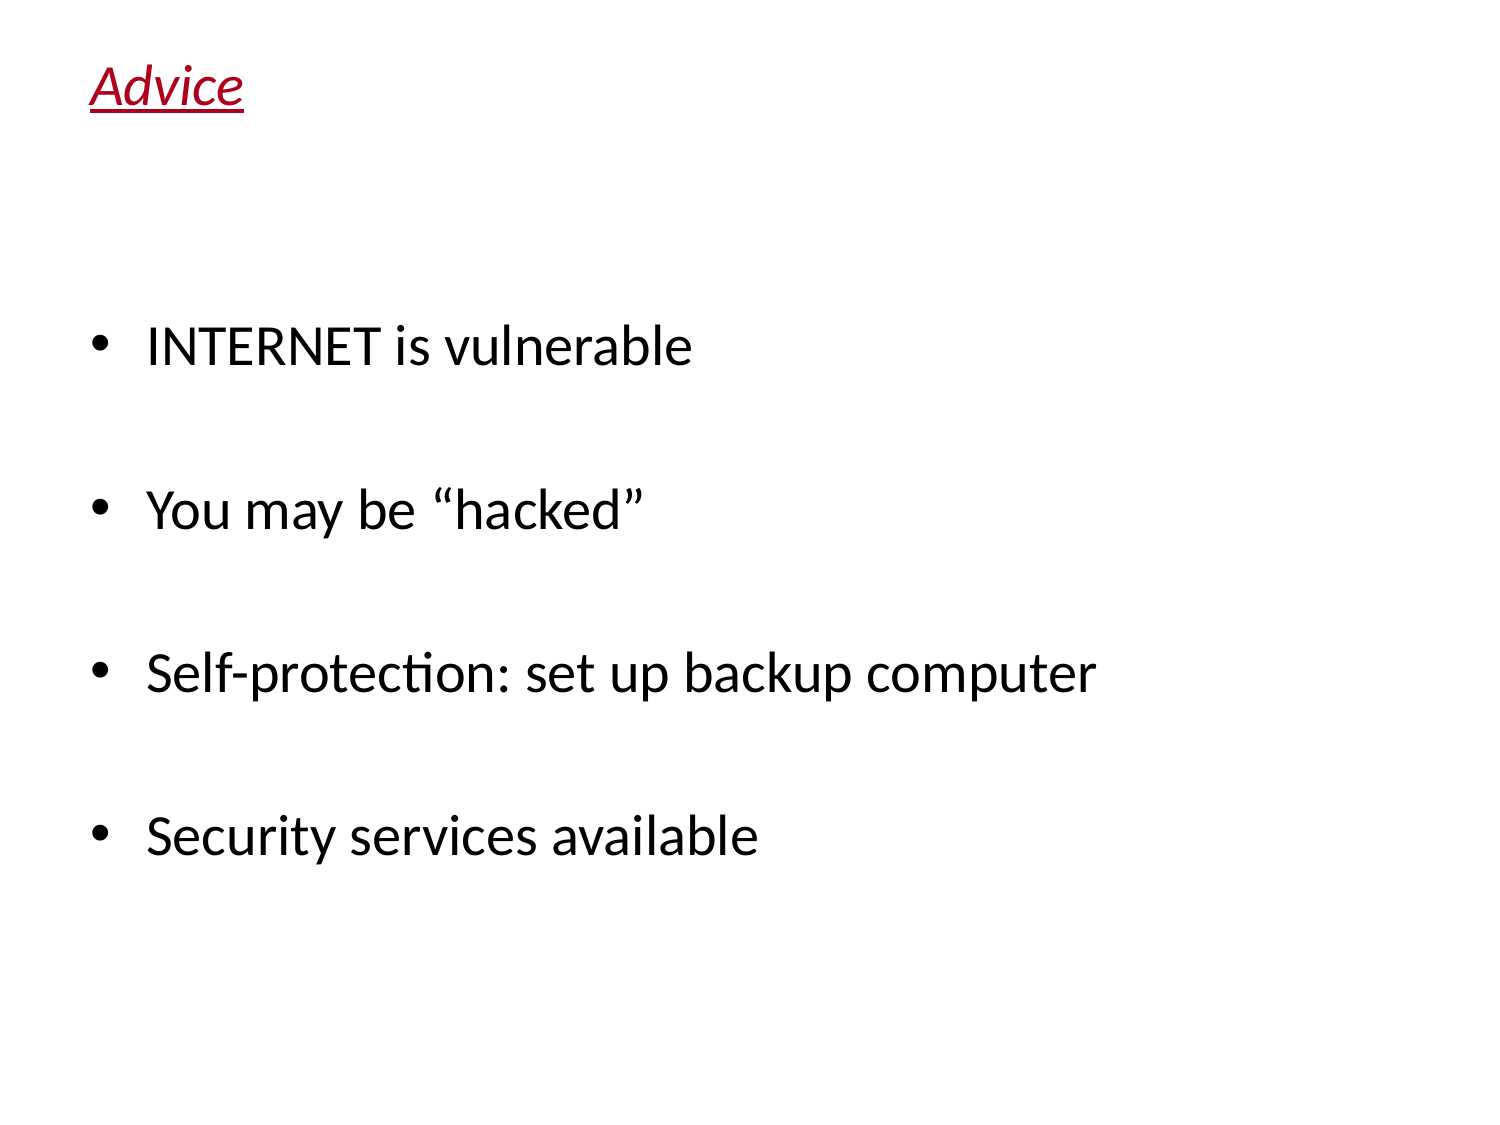

# Advice

INTERNET is vulnerable

You may be “hacked”

Self-protection: set up backup computer

Security services available